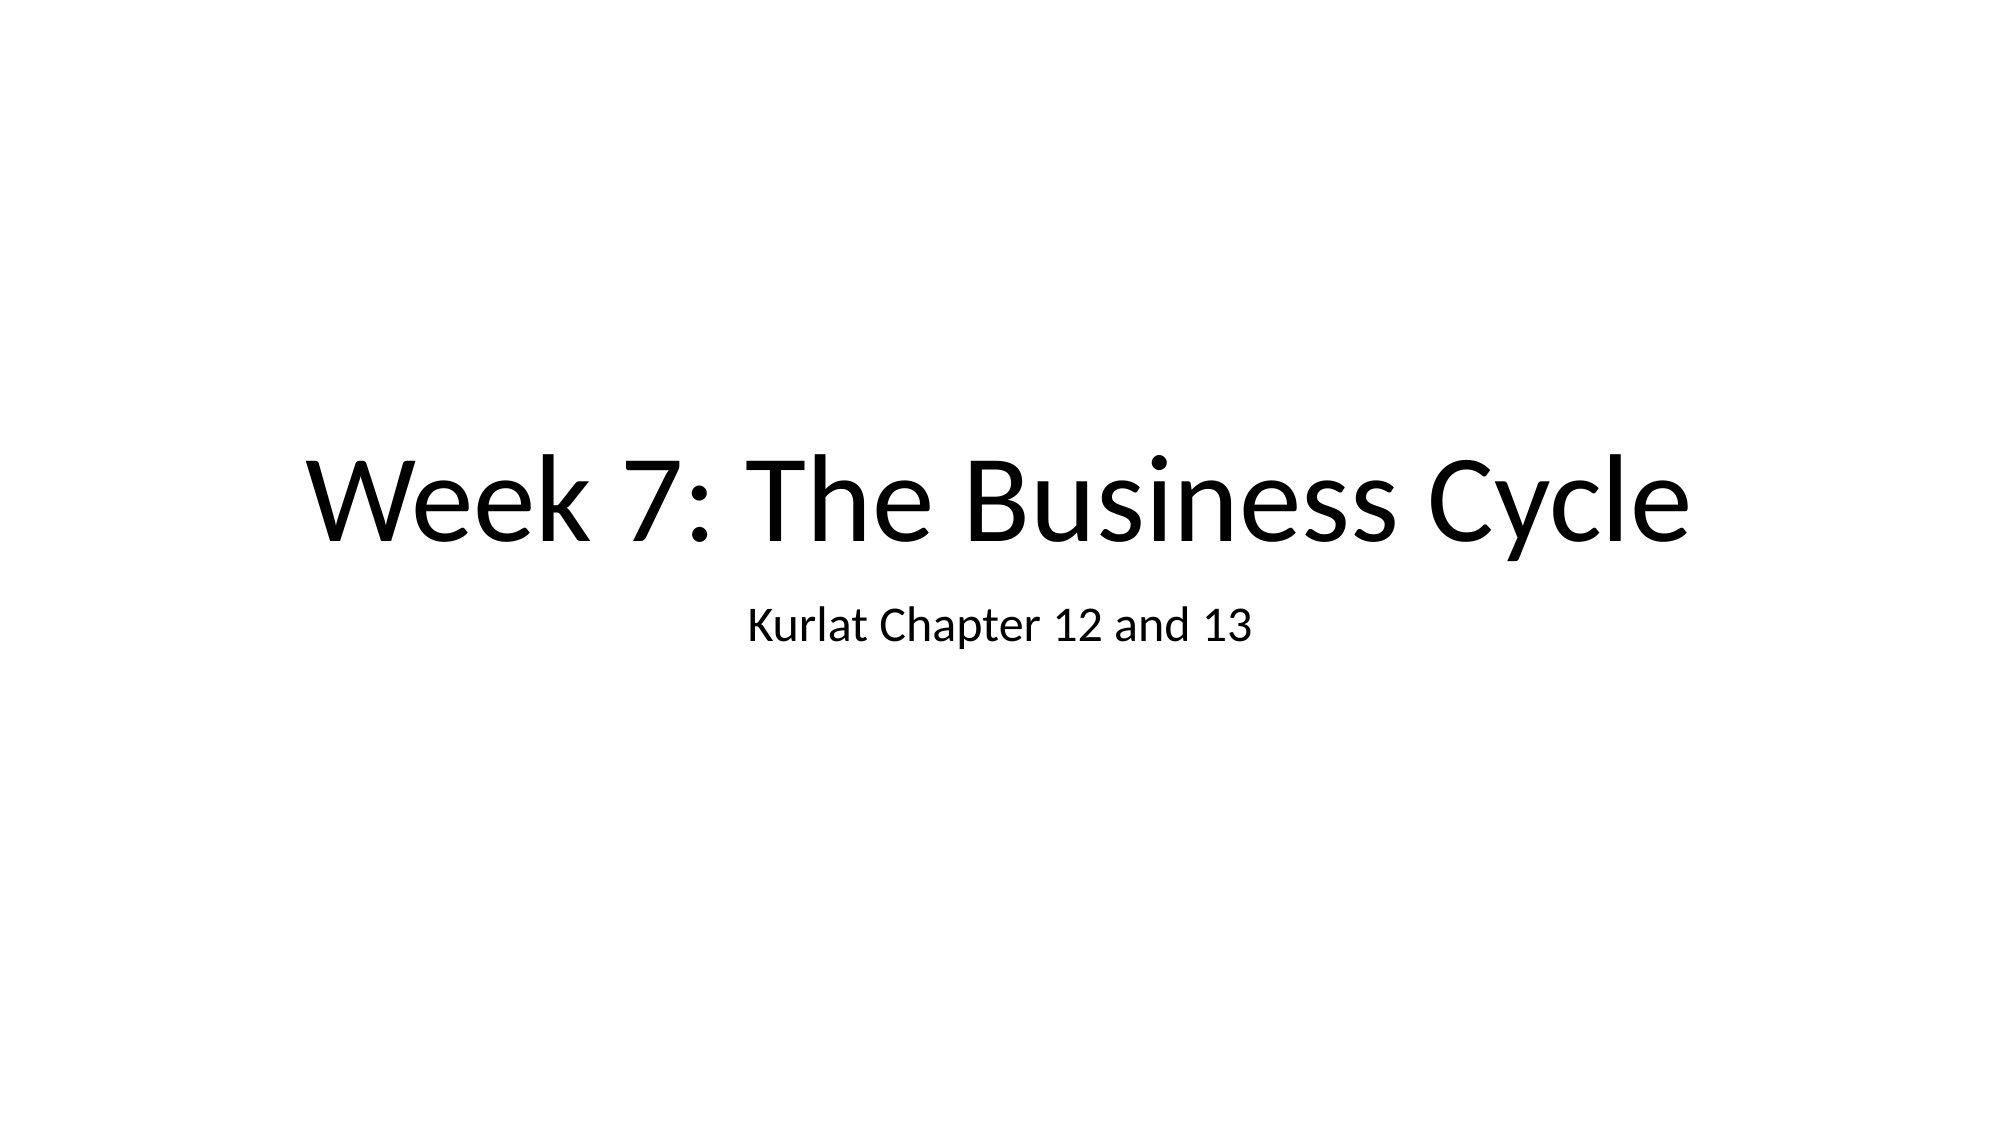

# Week 7: The Business Cycle
Kurlat Chapter 12 and 13